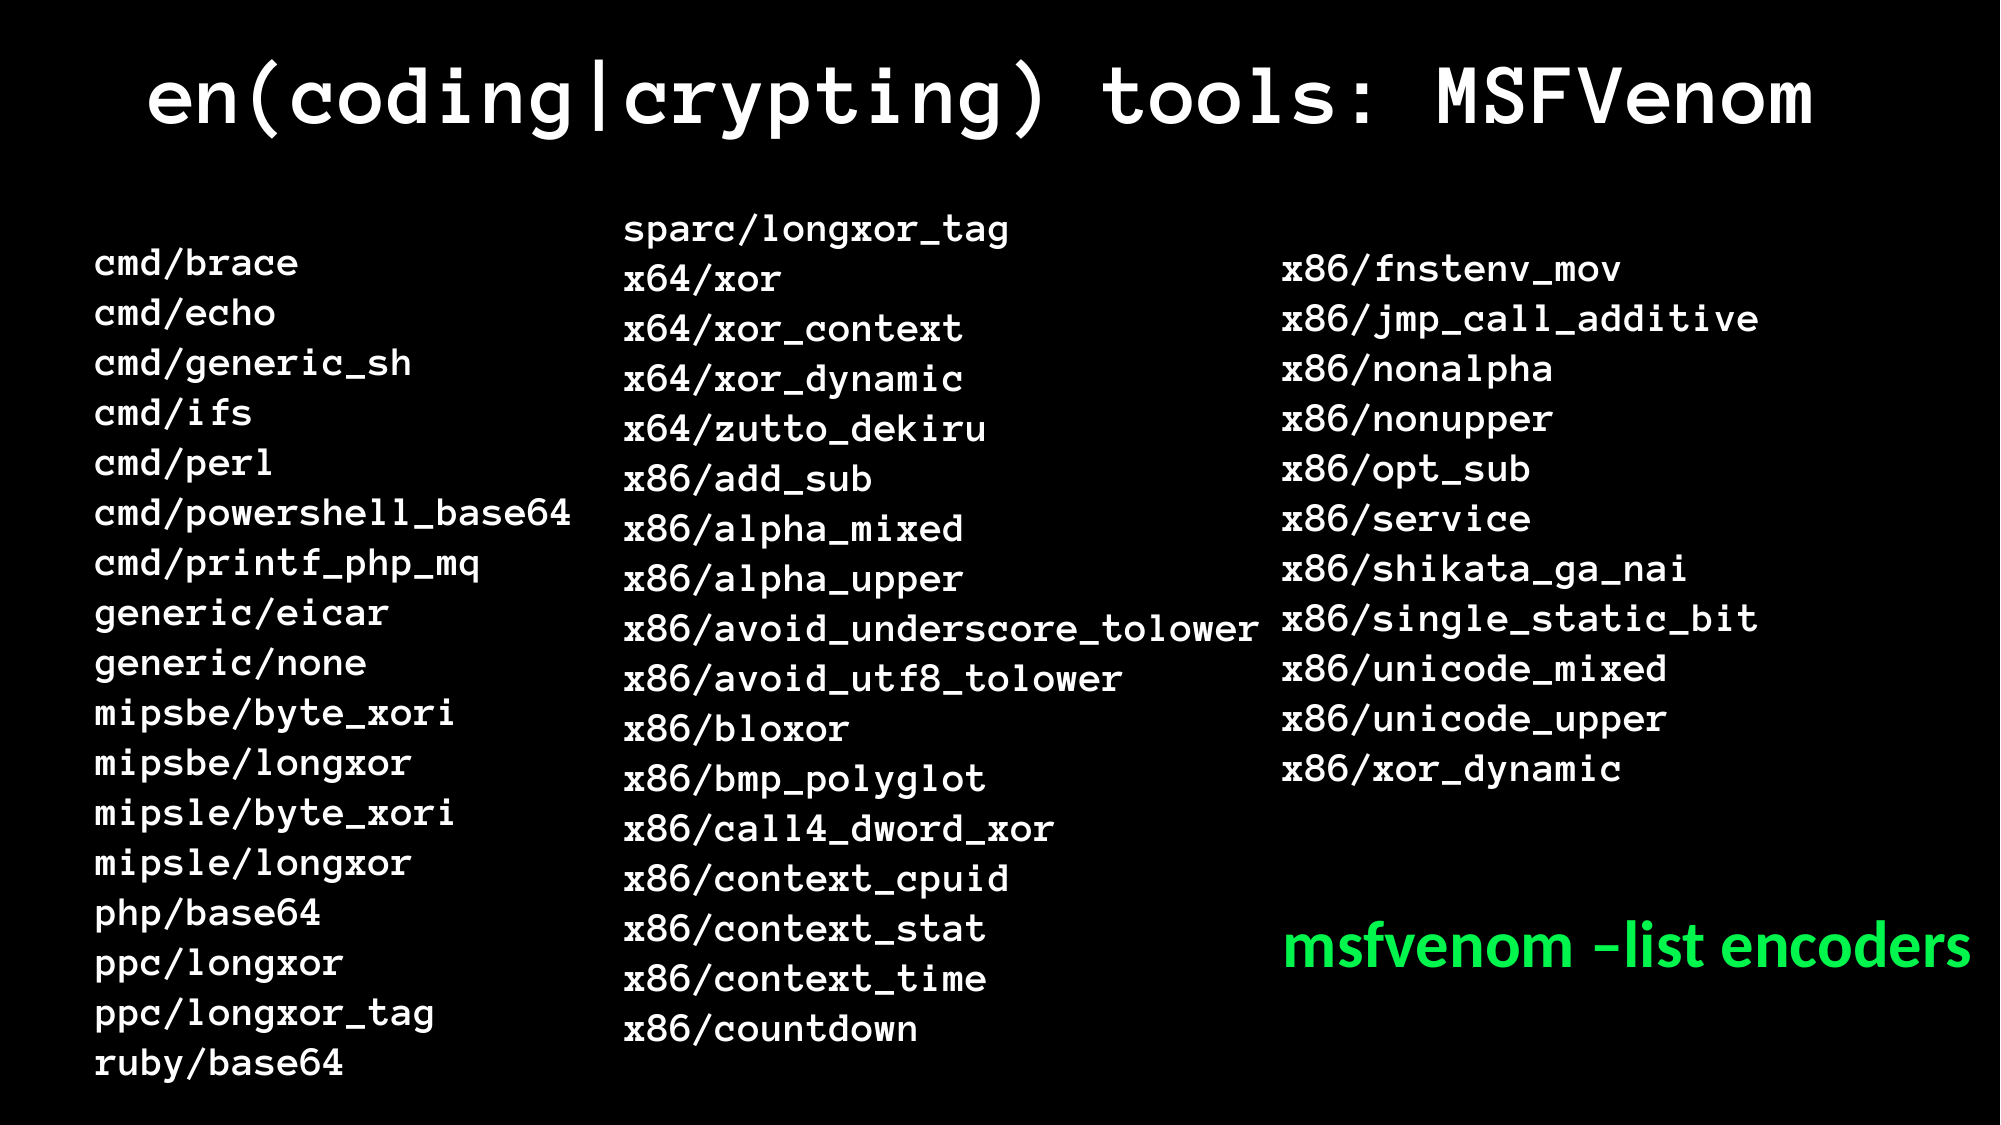

# en(coding|crypting) tools: MSFVenom
sparc/longxor_tag
x64/xor
x64/xor_context
x64/xor_dynamic
x64/zutto_dekiru
x86/add_sub
x86/alpha_mixed
x86/alpha_upper
x86/avoid_underscore_tolower
x86/avoid_utf8_tolower
x86/bloxor
x86/bmp_polyglot
x86/call4_dword_xor
x86/context_cpuid
x86/context_stat
x86/context_time
x86/countdown
cmd/brace
cmd/echo
cmd/generic_sh
cmd/ifs
cmd/perl
cmd/powershell_base64
cmd/printf_php_mq
generic/eicar
generic/none
mipsbe/byte_xori
mipsbe/longxor
mipsle/byte_xori
mipsle/longxor
php/base64
ppc/longxor
ppc/longxor_tag
ruby/base64
x86/fnstenv_mov
x86/jmp_call_additive
x86/nonalpha
x86/nonupper
x86/opt_sub
x86/service
x86/shikata_ga_nai
x86/single_static_bit
x86/unicode_mixed
x86/unicode_upper
x86/xor_dynamic

msfvenom –list encoders